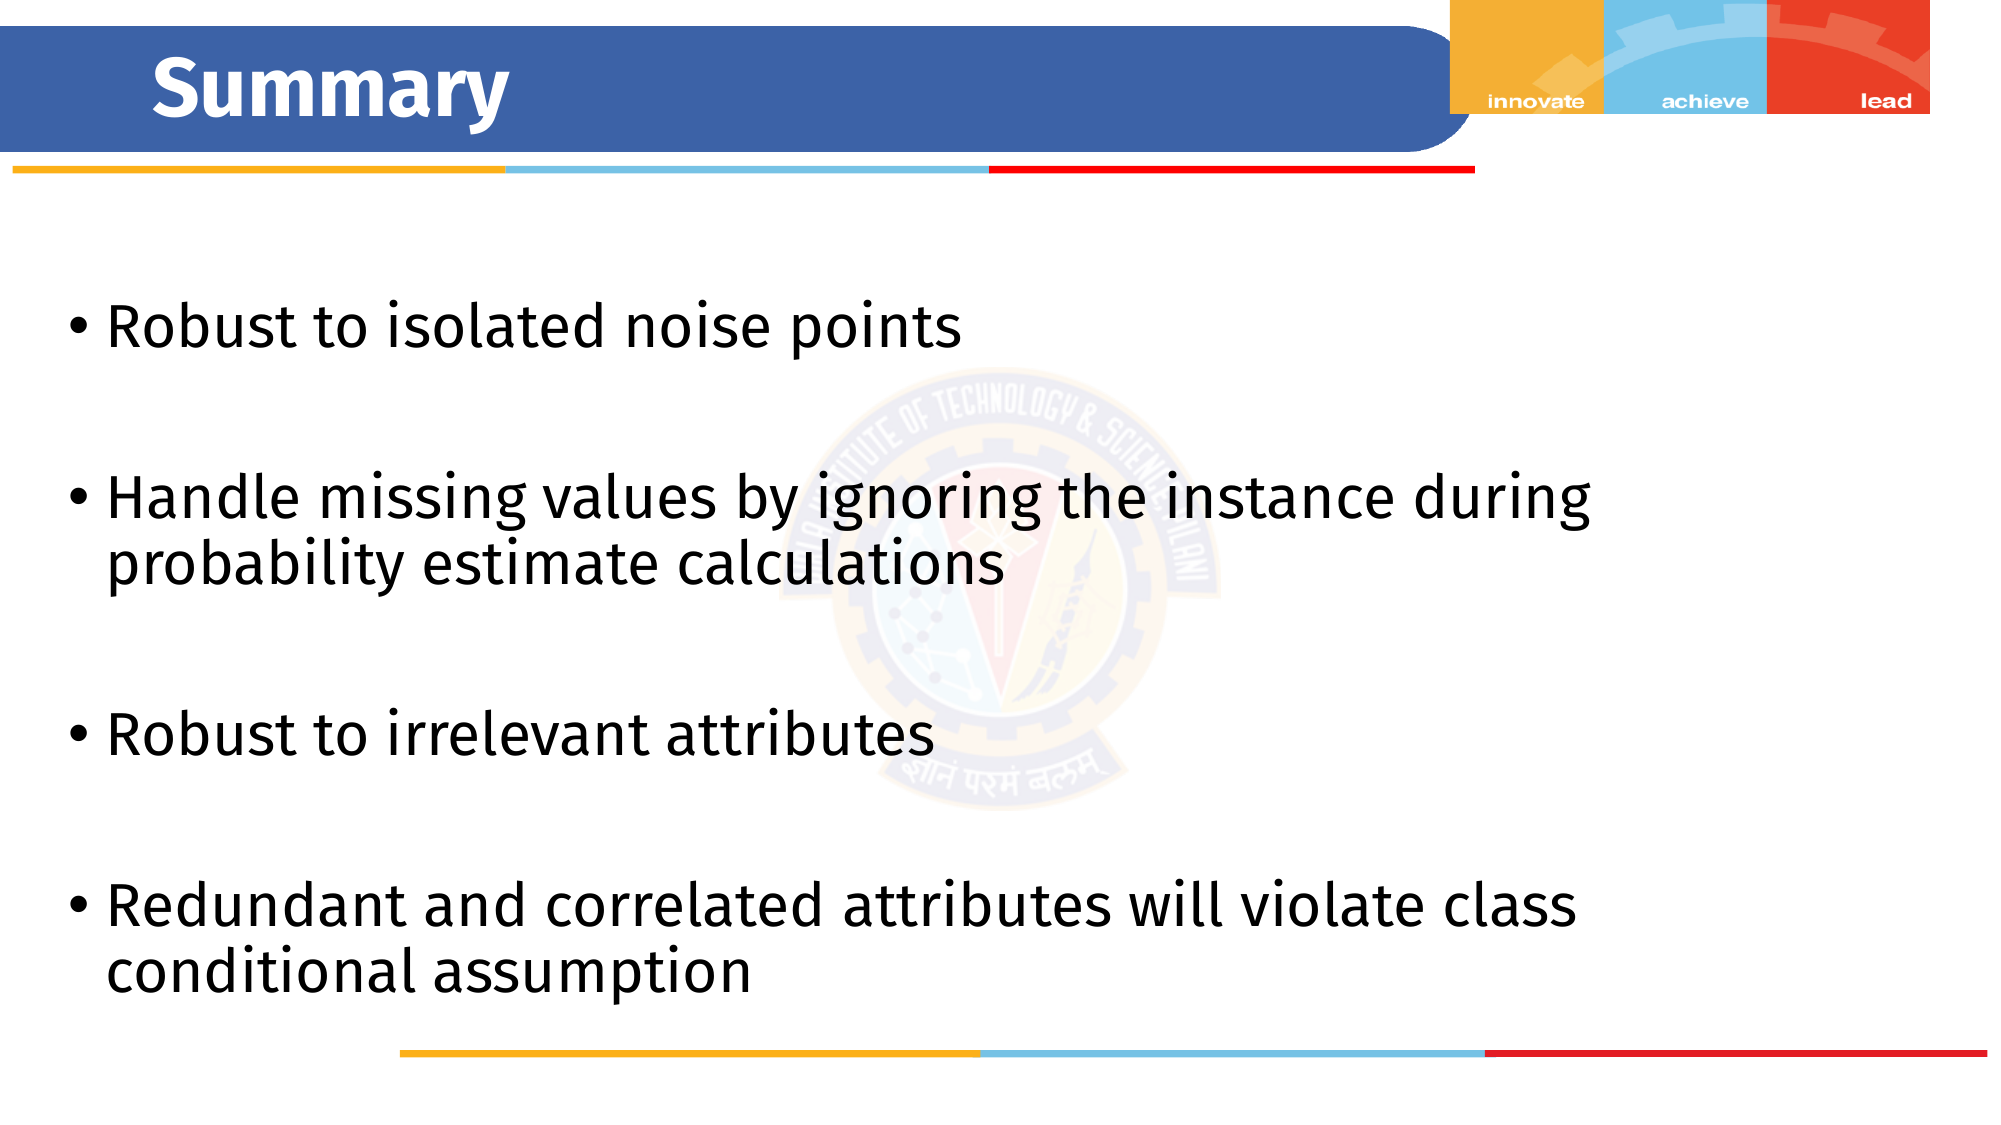

# Summary
Robust to isolated noise points

Handle missing values by ignoring the instance during probability estimate calculations

Robust to irrelevant attributes

Redundant and correlated attributes will violate class conditional assumption